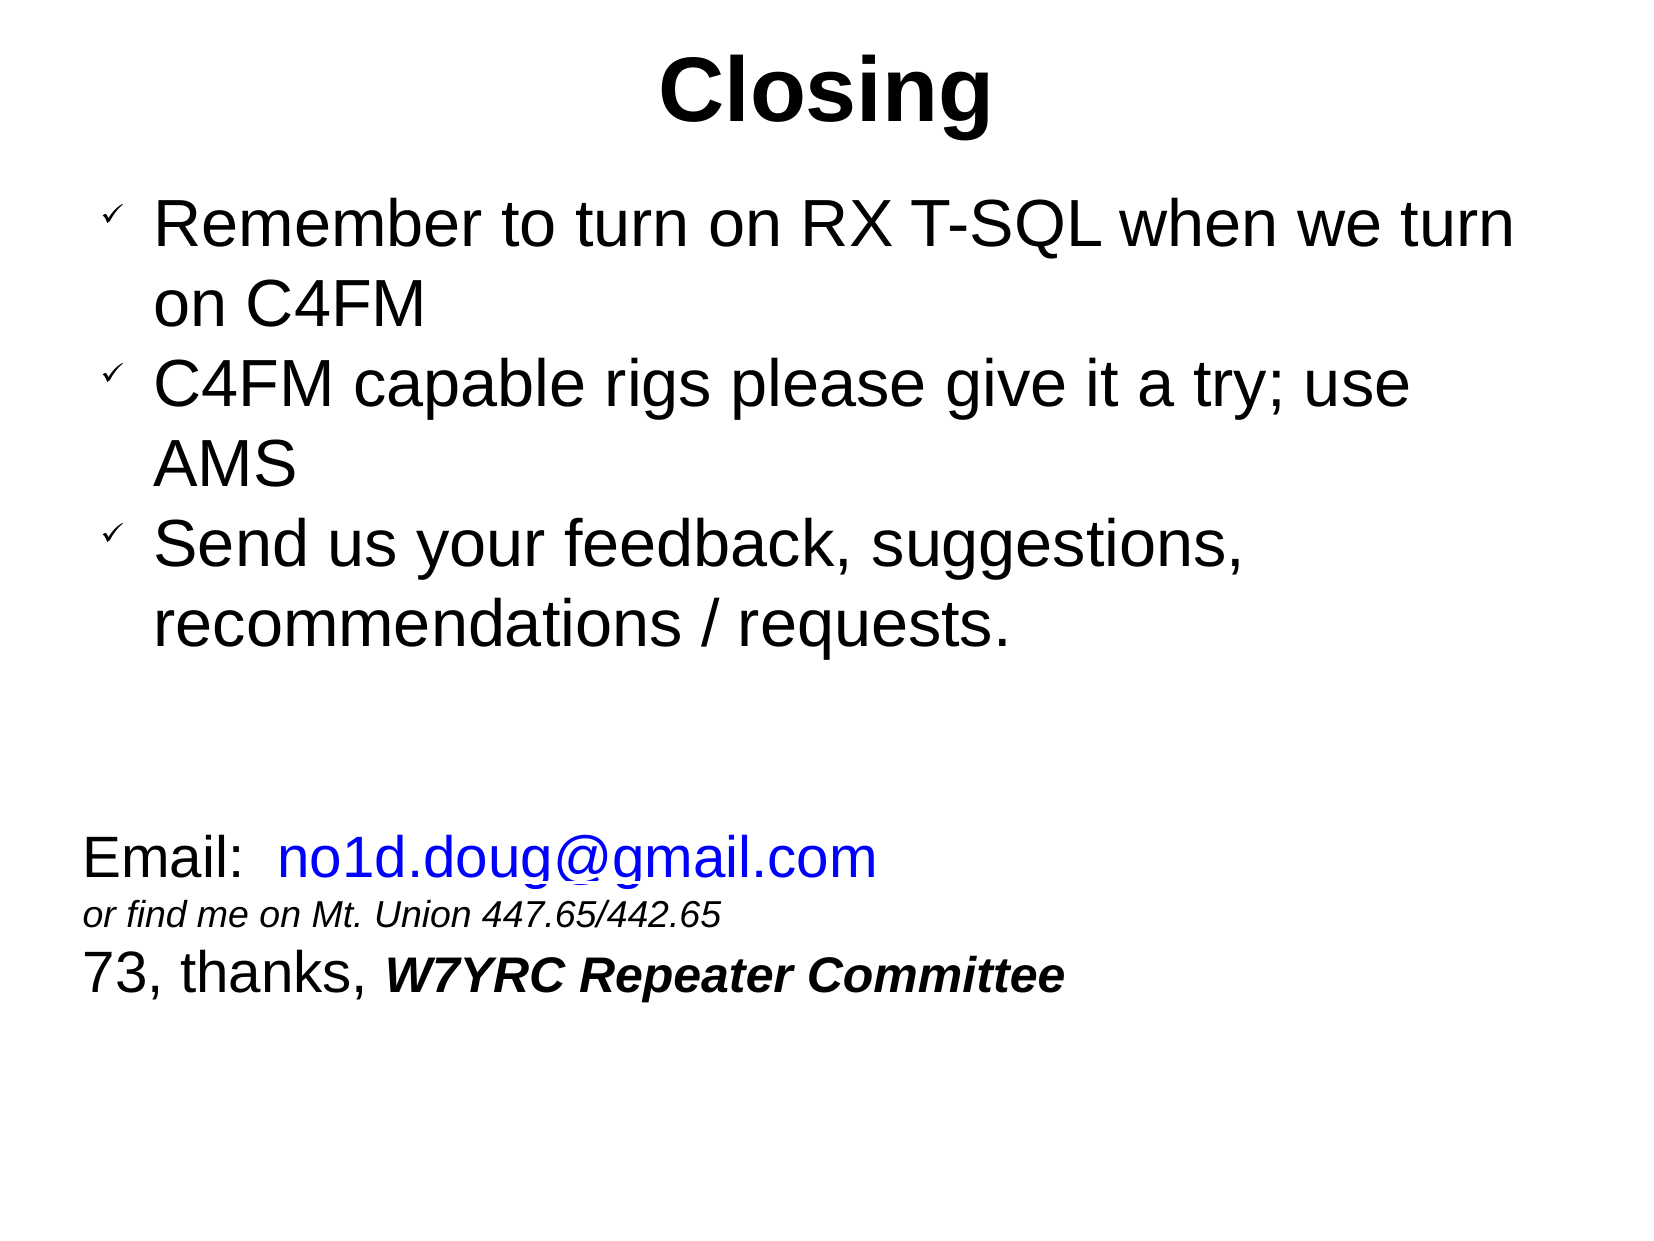

Closing
Remember to turn on RX T-SQL when we turn on C4FM
C4FM capable rigs please give it a try; use AMS
Send us your feedback, suggestions, recommendations / requests.

Email:  no1d.doug@gmail.com
or find me on Mt. Union 447.65/442.65
73, thanks, W7YRC Repeater Committee